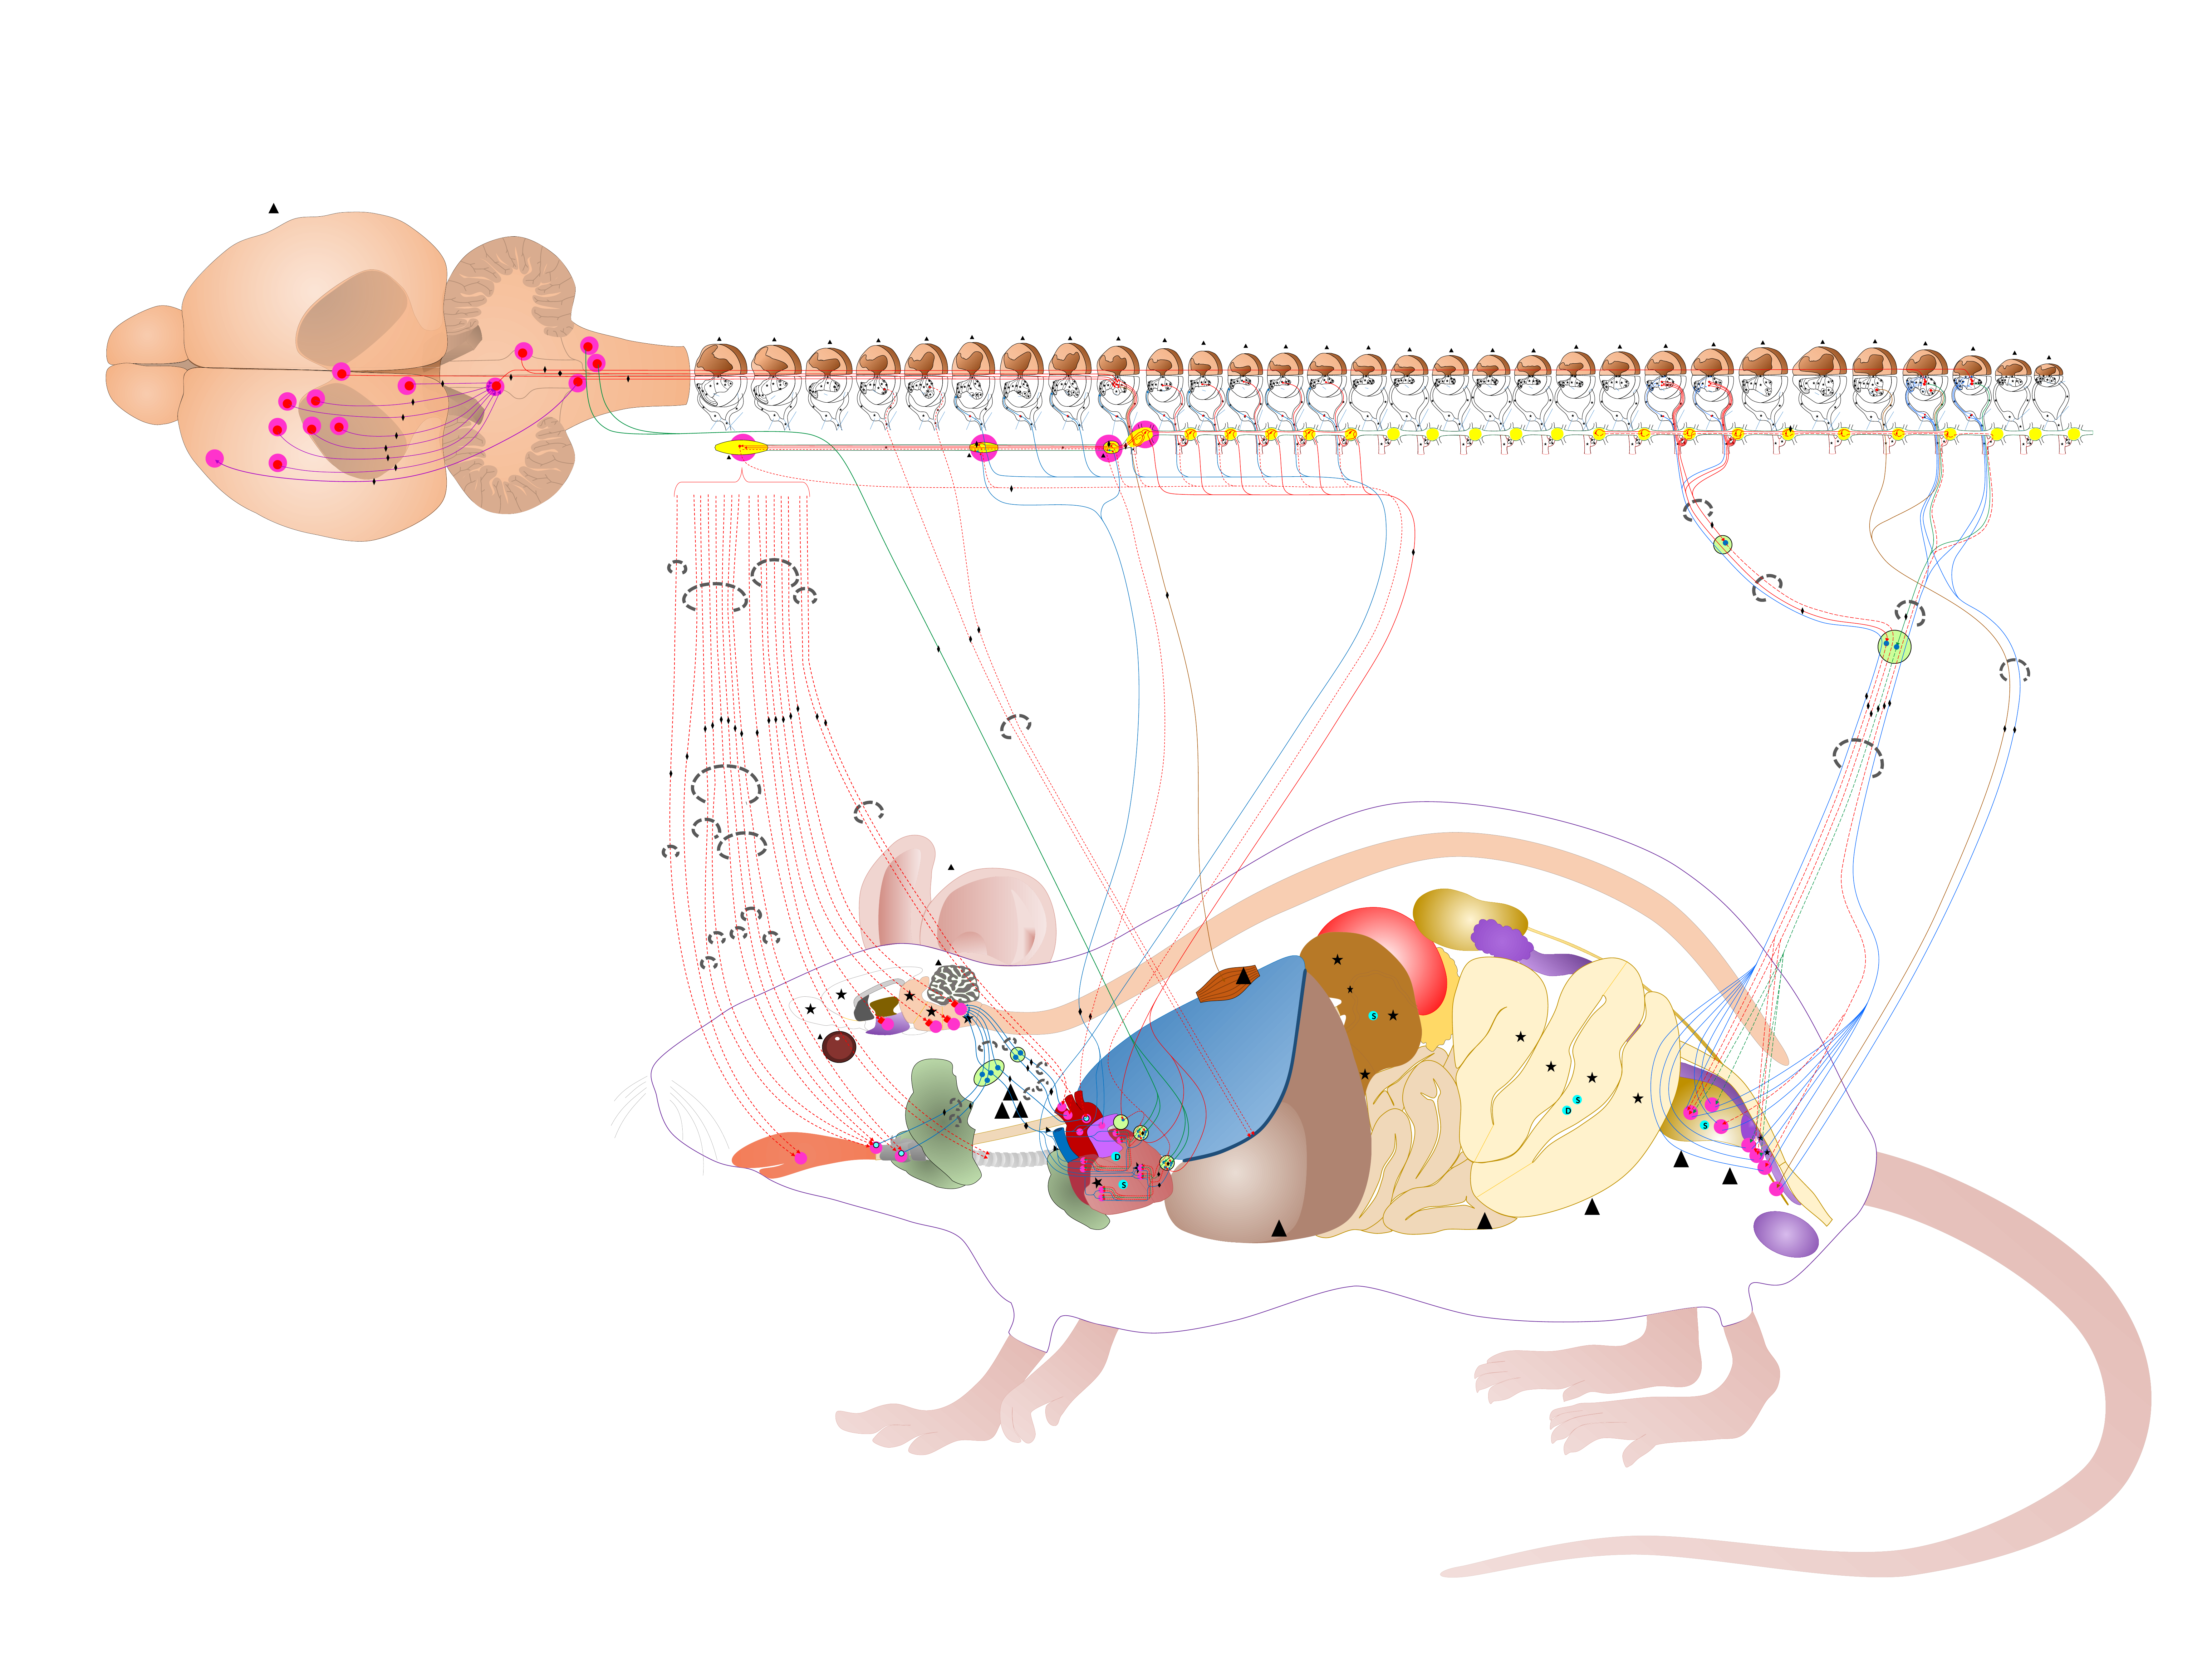

S

S

D

S

object ]
D

S